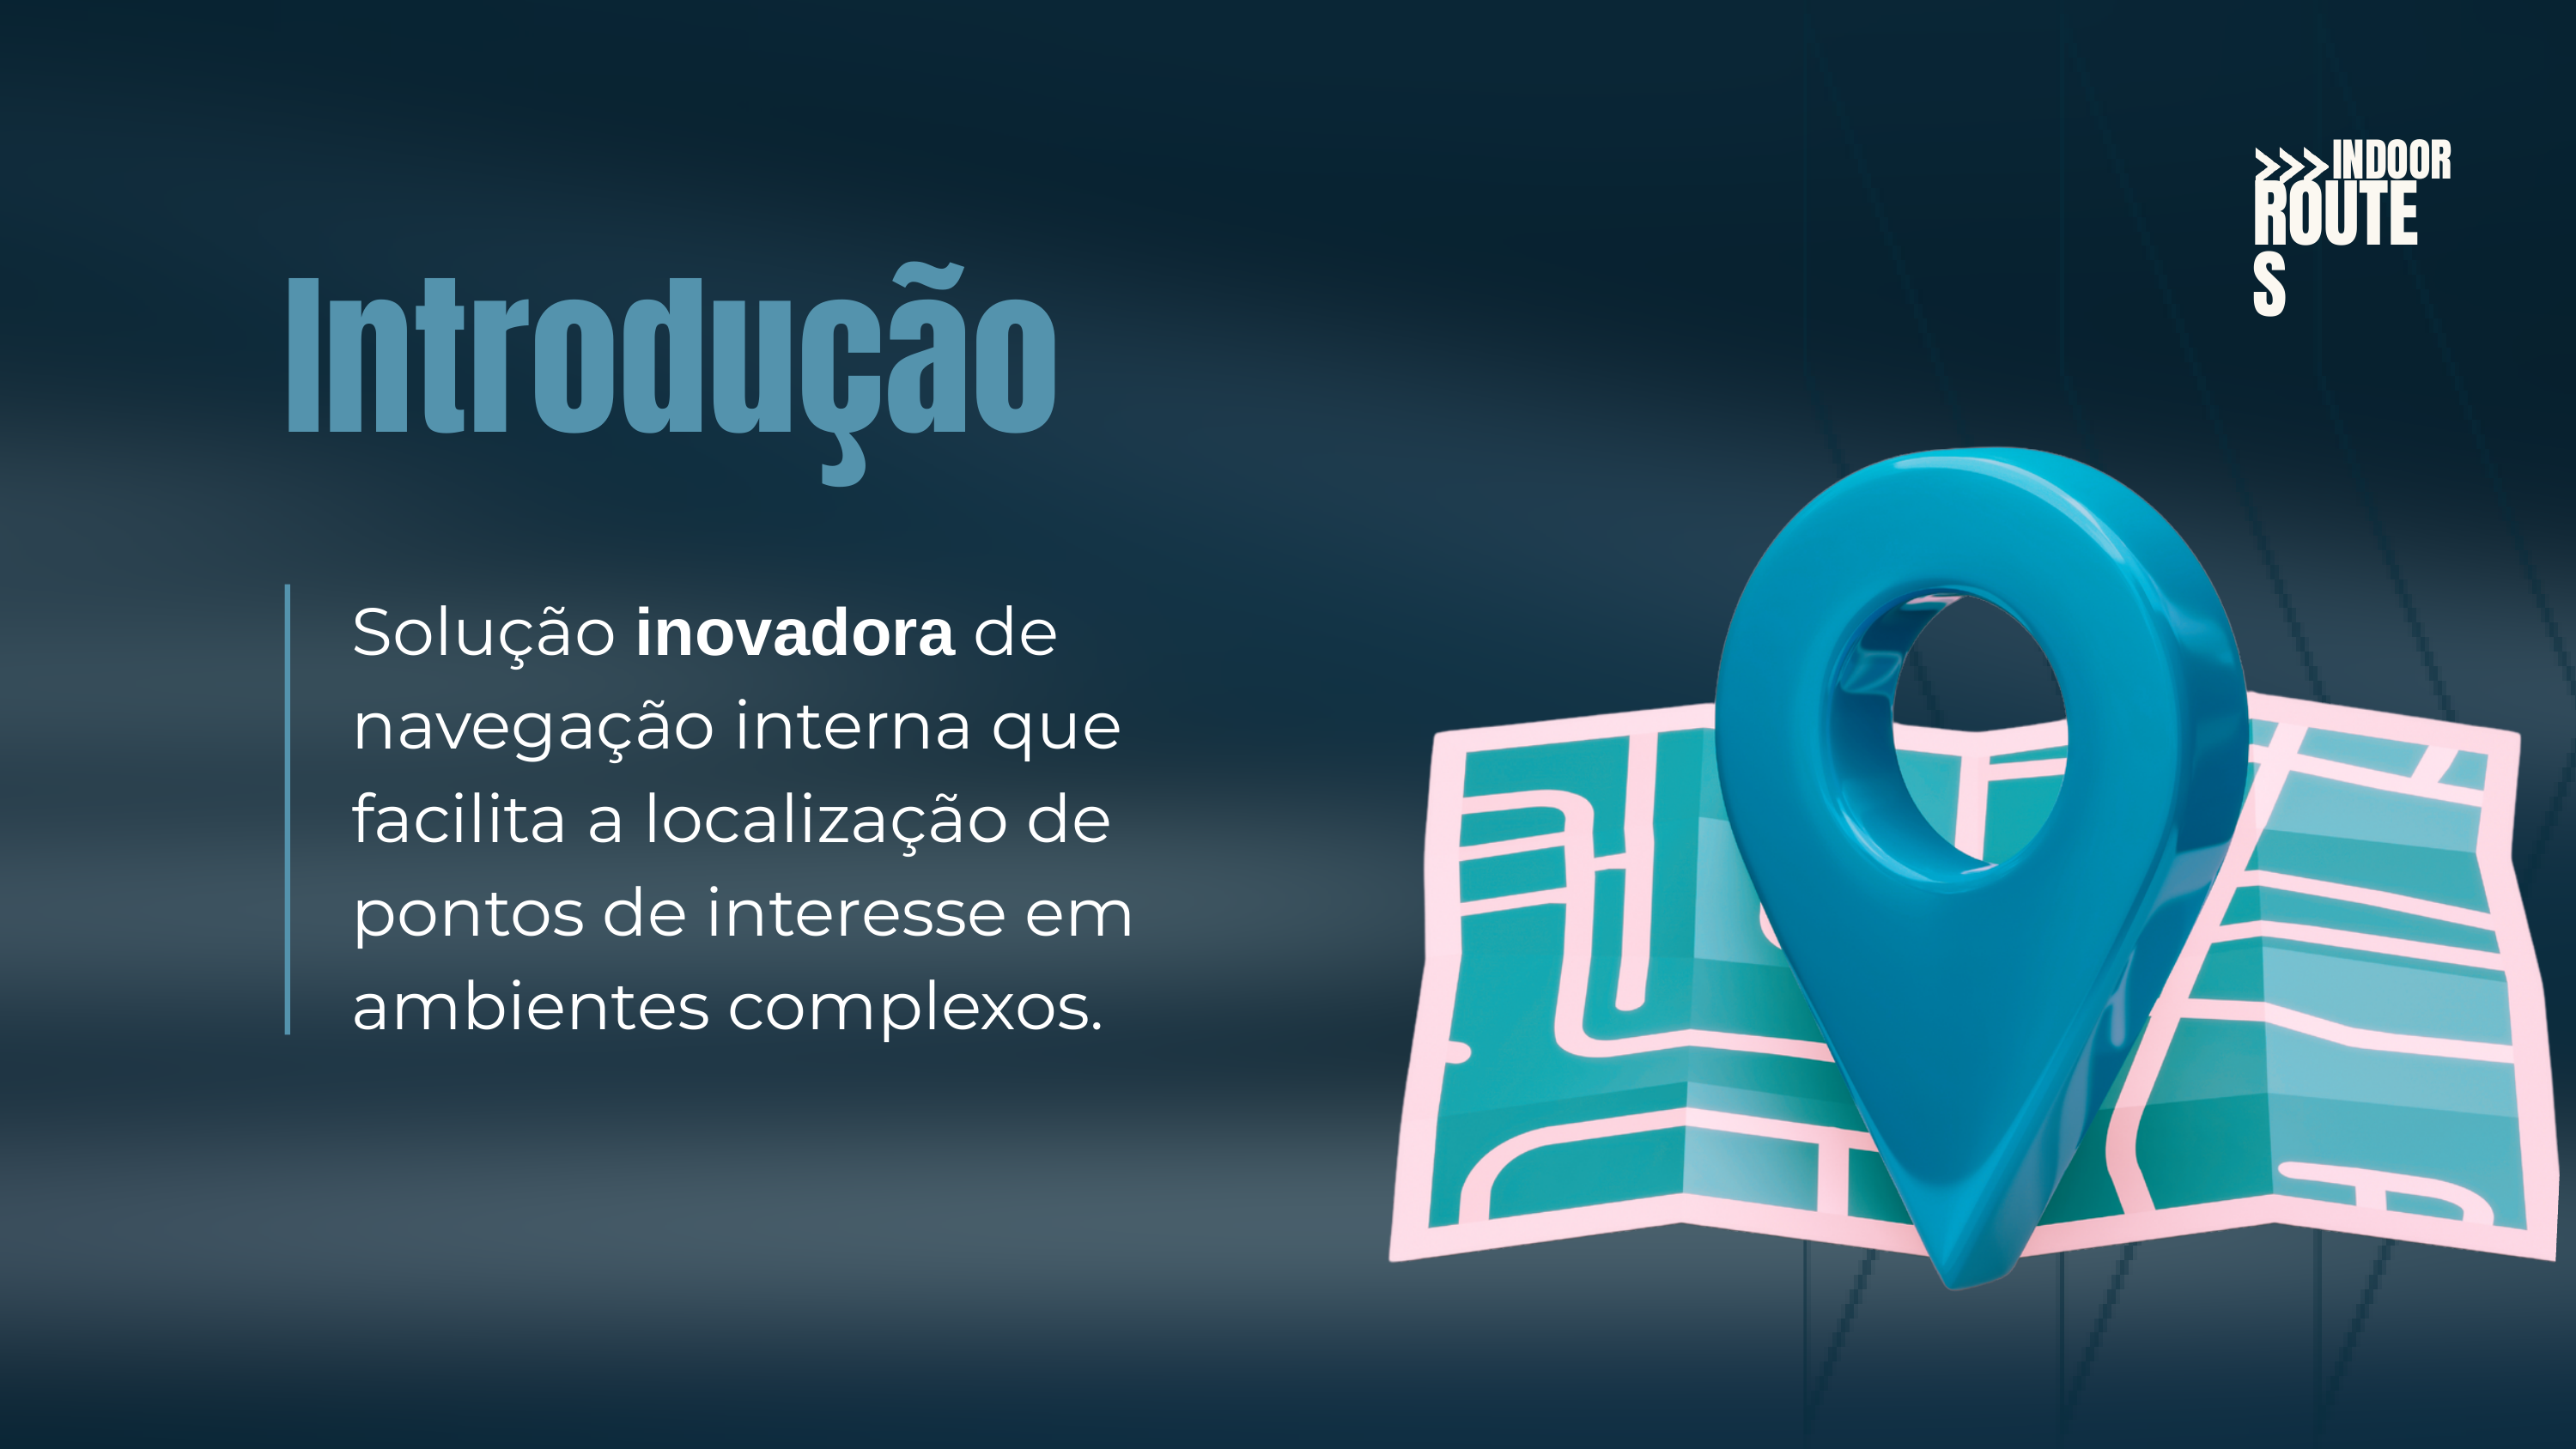

INDOOR
ROUTES

INDOOR
ROUTES
Introdução

Solução inovadora de navegação interna que facilita a localização de pontos de interesse em ambientes complexos.